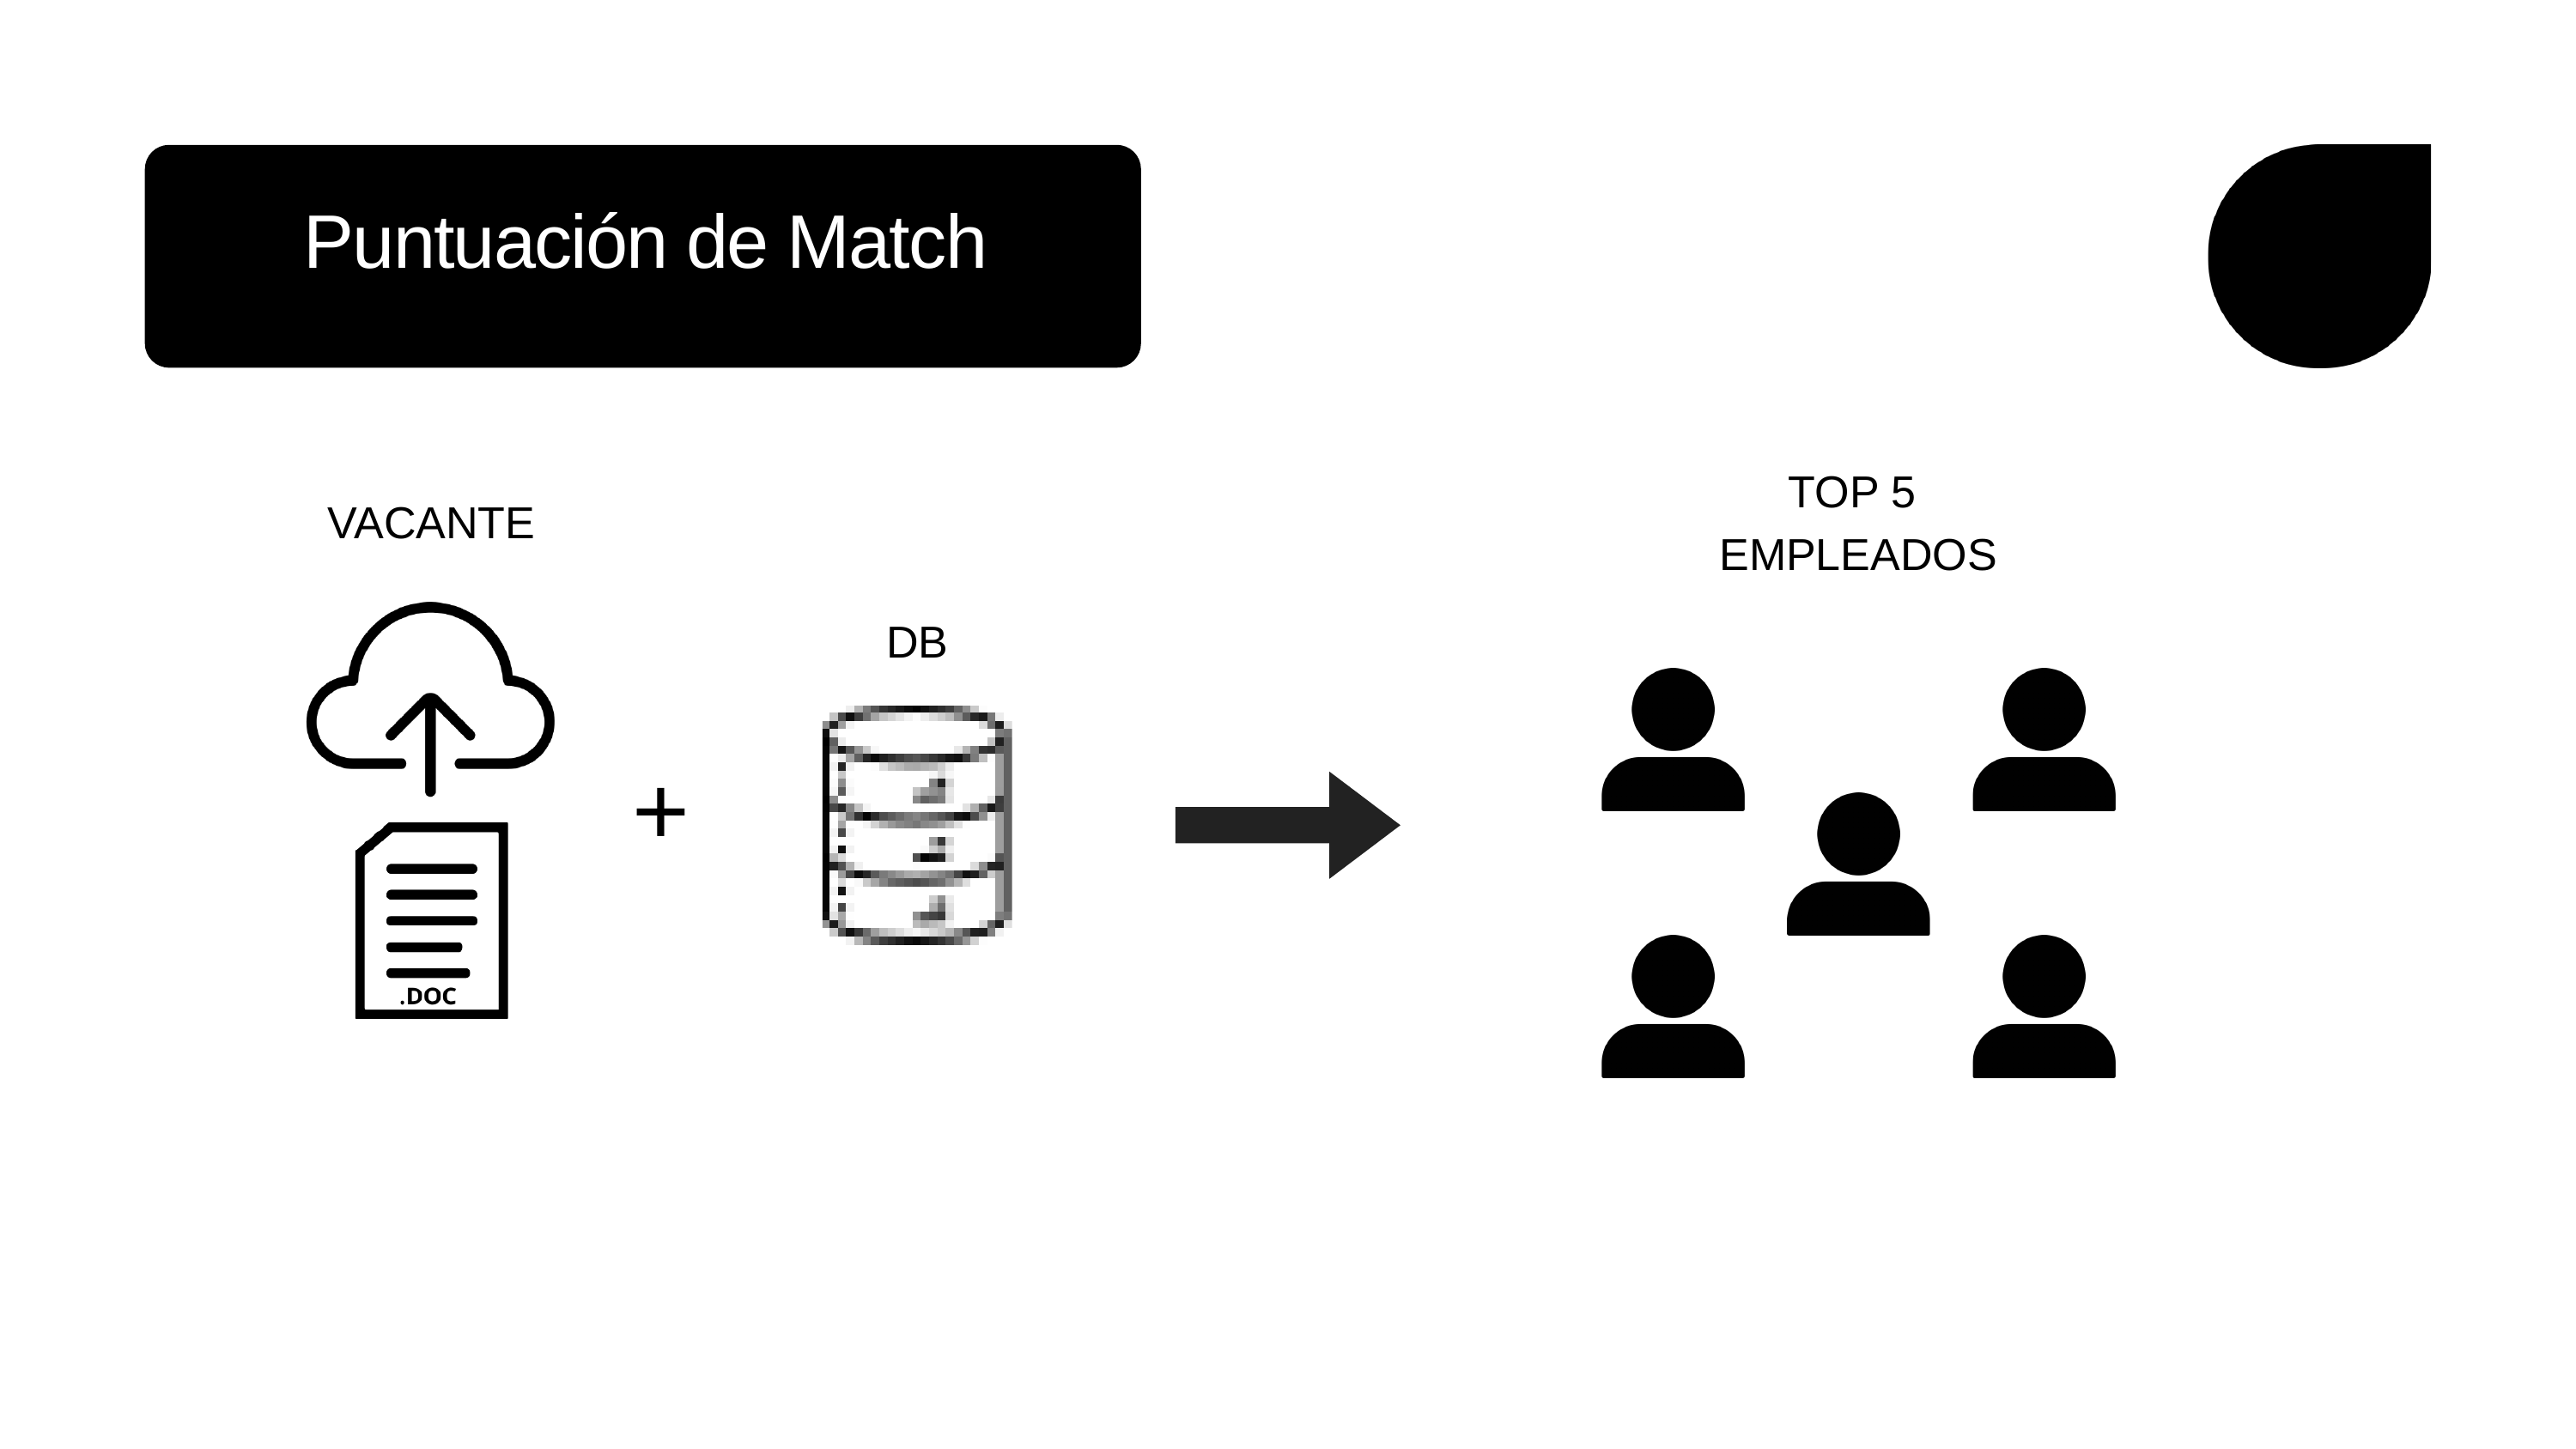

Puntuación de Match
TOP 5
EMPLEADOS

VACANTE

DB

+